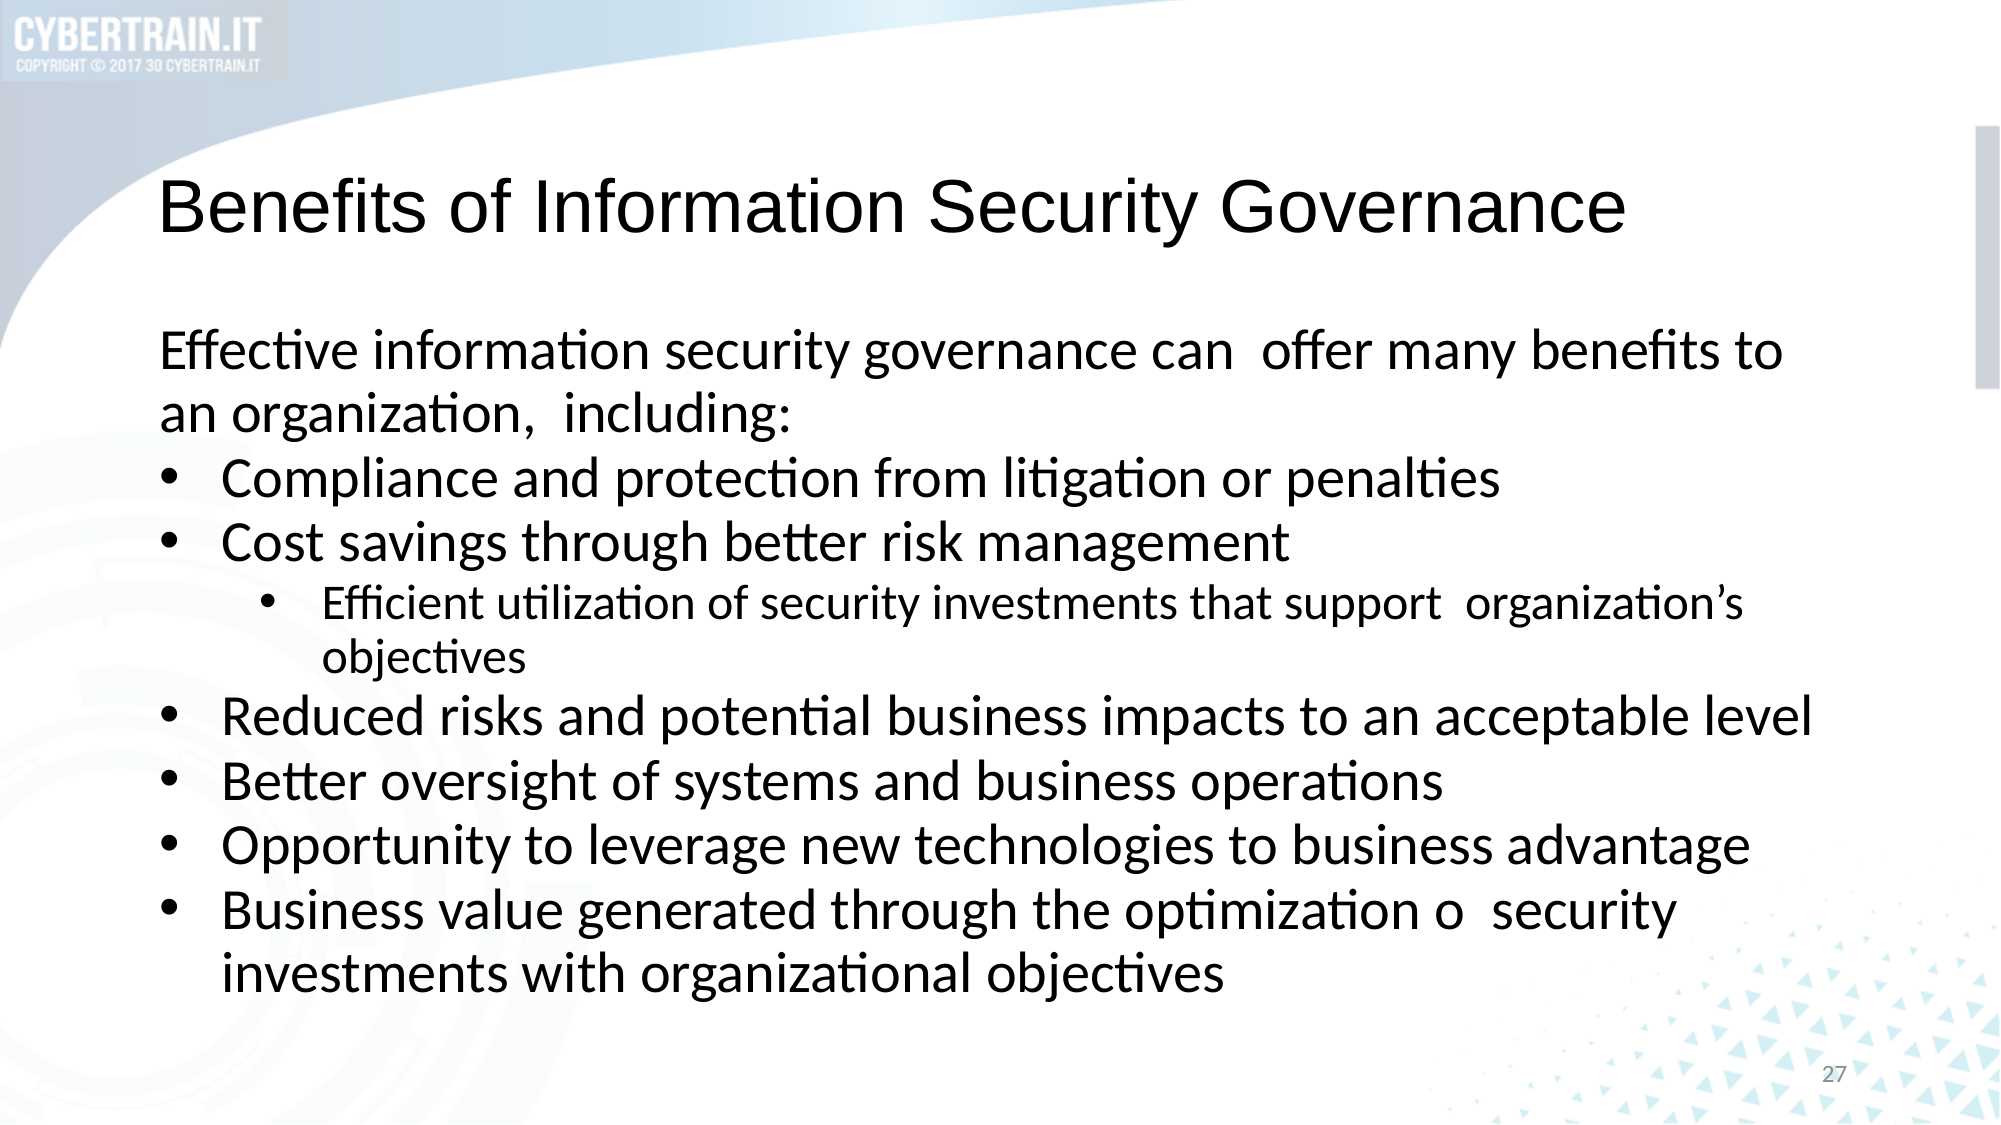

# Benefits of Information Security Governance
Effective information security governance can  offer many benefits to an organization,  including:
Compliance and protection from litigation or penalties
Cost savings through better risk management
Efficient utilization of security investments that support  organization’s objectives
Reduced risks and potential business impacts to an acceptable level
Better oversight of systems and business operations
Opportunity to leverage new technologies to business advantage
Business value generated through the optimization o  security investments with organizational objectives

27